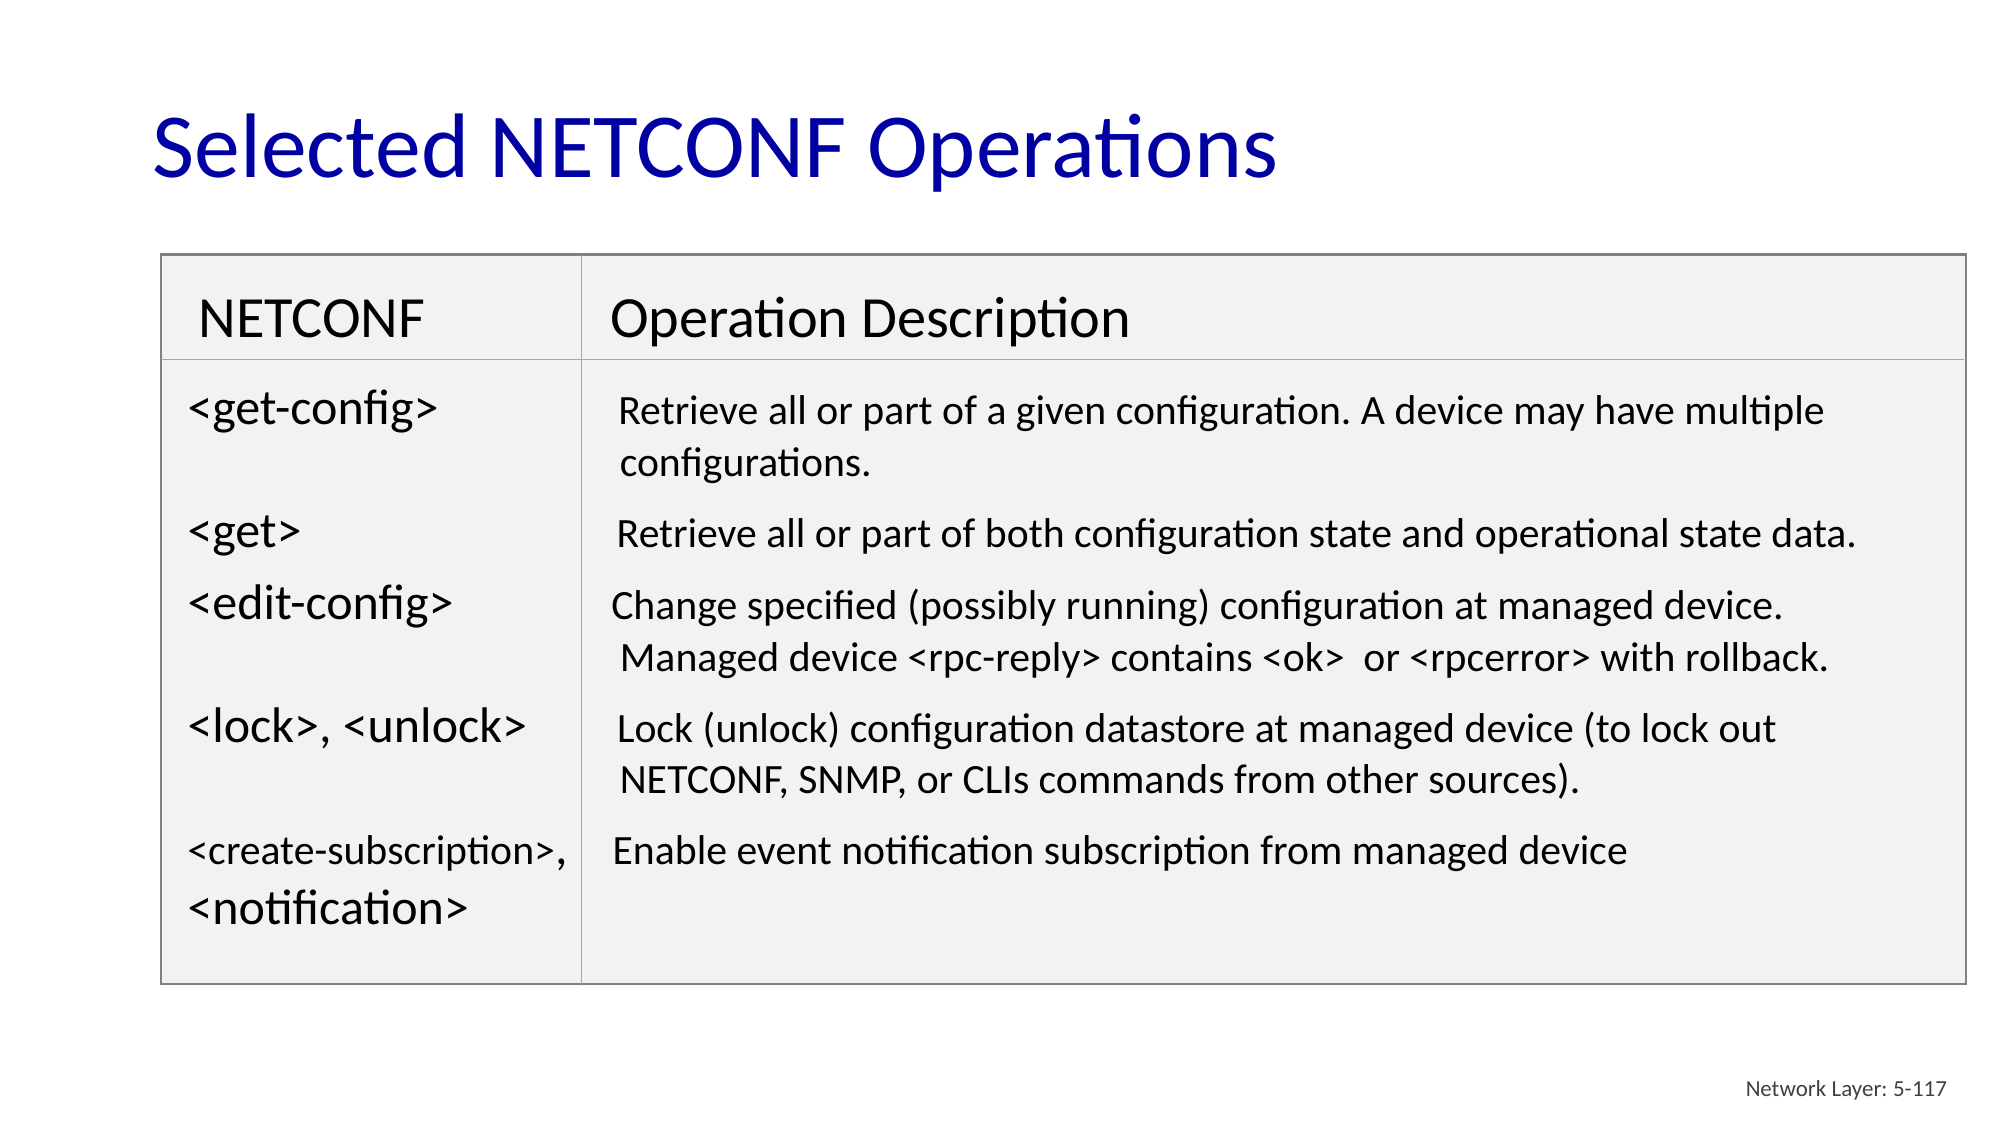

# Selected NETCONF Operations

NETCONF              Operation Description
<get-config>                Retrieve all or part of a given configuration. A device may have multiple configurations.
<get>                            Retrieve all or part of both configuration state and operational state data.
<edit-config>              Change specified (possibly running) configuration at managed device. Managed device <rpc-reply> contains <ok>  or <rpcerror> with rollback.
<lock>, <unlock>        Lock (unlock) configuration datastore at managed device (to lock out NETCONF, SNMP, or CLIs commands from other sources).
<create-subscription>,    Enable event notification subscription from managed device
<notification>
Network Layer: 5-117